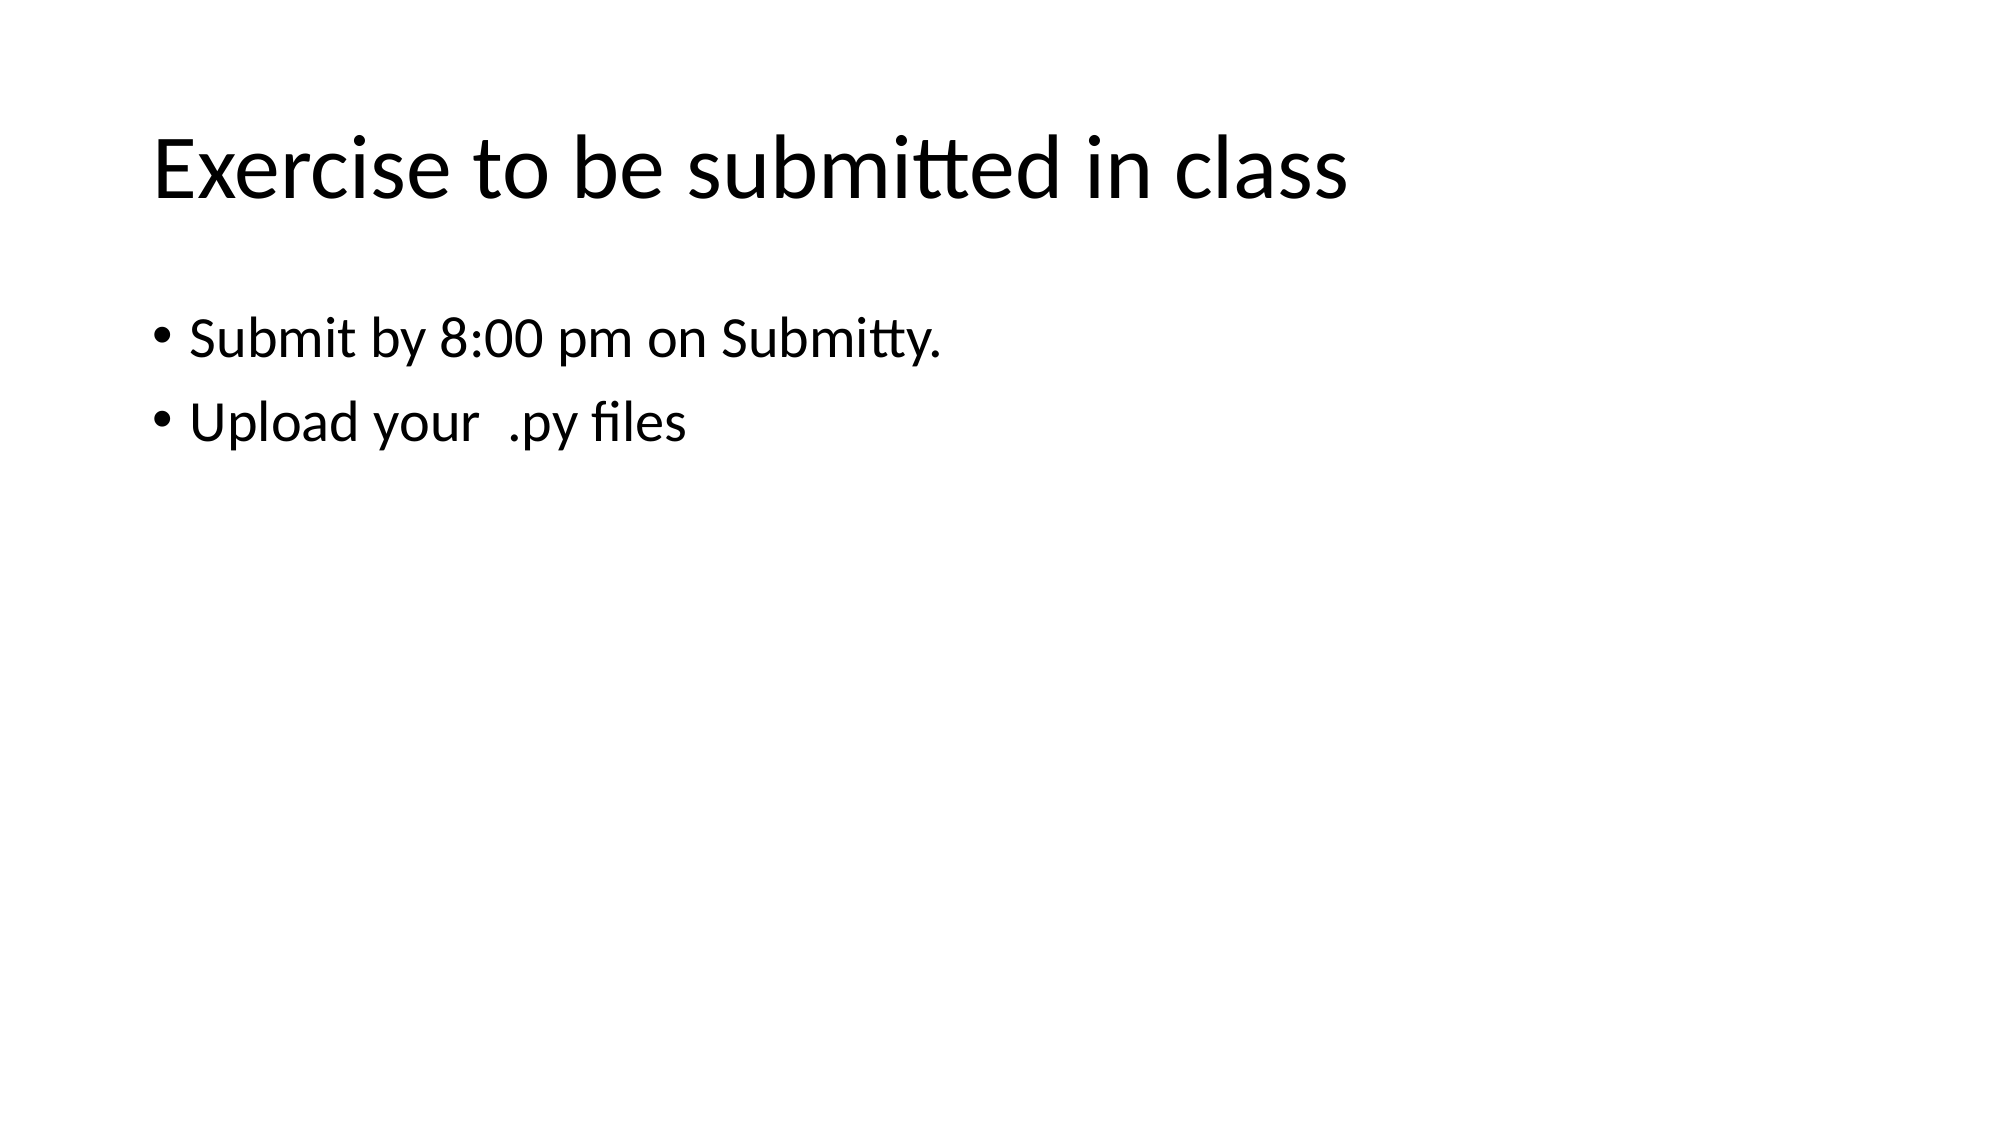

# Exercise to be submitted in class
Submit by 8:00 pm on Submitty.
Upload your  .py files